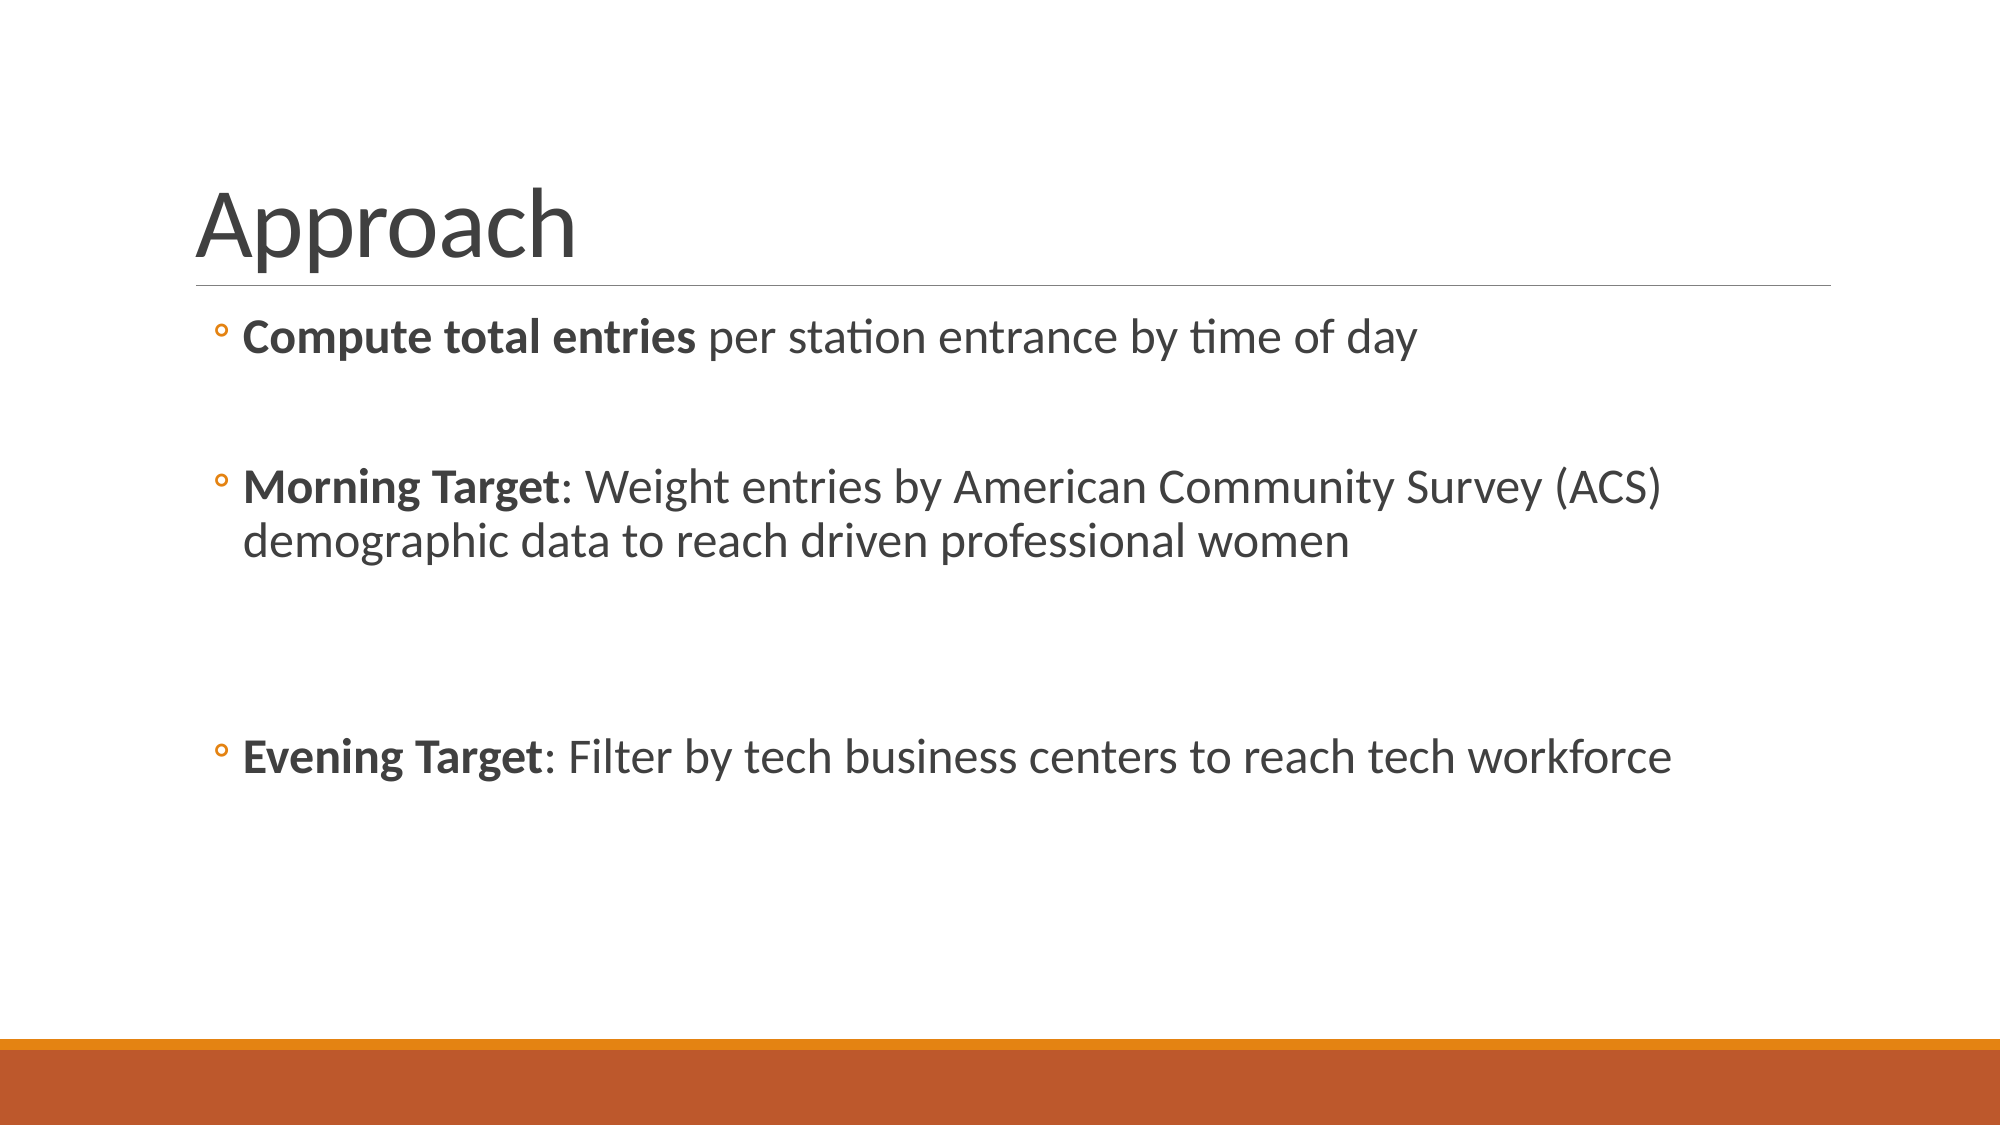

# Approach
Compute total entries per station entrance by time of day

Morning Target: Weight entries by American Community Survey (ACS) demographic data to reach driven professional women

Evening Target: Filter by tech business centers to reach tech workforce